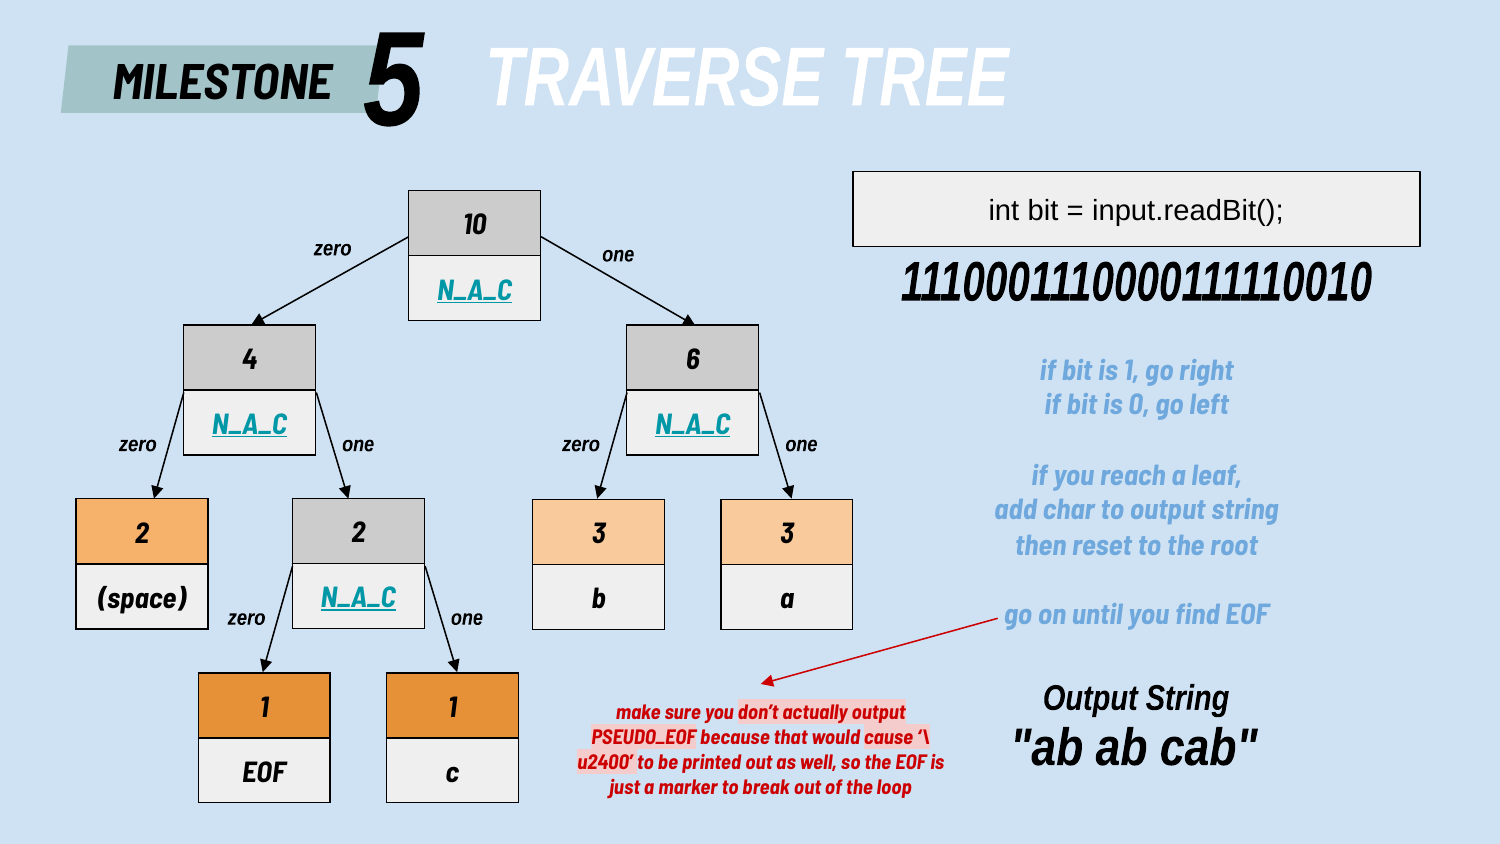

5
MILESTONE
TRAVERSE TREE
int bit = input.readBit();
| 10 |
| --- |
| N\_A\_C |
zero
one
1110001110000111110010
| 4 |
| --- |
| N\_A\_C |
| 6 |
| --- |
| N\_A\_C |
if bit is 1, go right
if bit is 0, go left

if you reach a leaf,
add char to output string
then reset to the root

go on until you find EOF
zero
one
zero
one
| 2 |
| --- |
| N\_A\_C |
| 2 |
| --- |
| (space) |
| 3 |
| --- |
| b |
| 3 |
| --- |
| a |
zero
one
| 1 |
| --- |
| EOF |
| 1 |
| --- |
| c |
Output String
make sure you don’t actually output PSEUDO_EOF because that would cause ‘\u2400’ to be printed out as well, so the EOF is just a marker to break out of the loop
"ab ab cab"